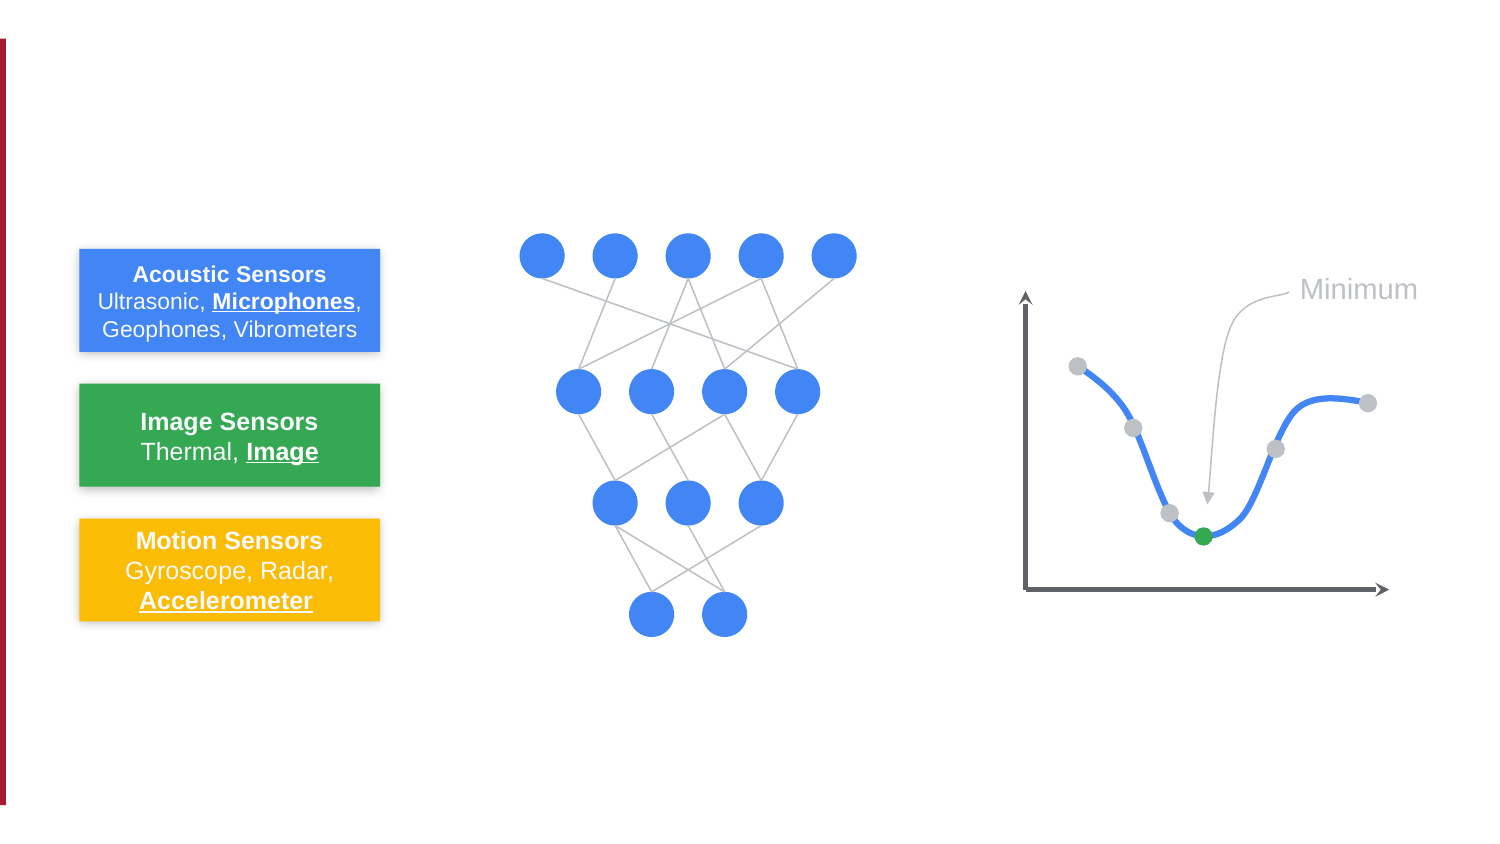

#

Acoustic Sensors
Ultrasonic, Microphones, Geophones, Vibrometers
Minimum

Image Sensors
Thermal, Image

Motion Sensors
Gyroscope, Radar, Accelerometer